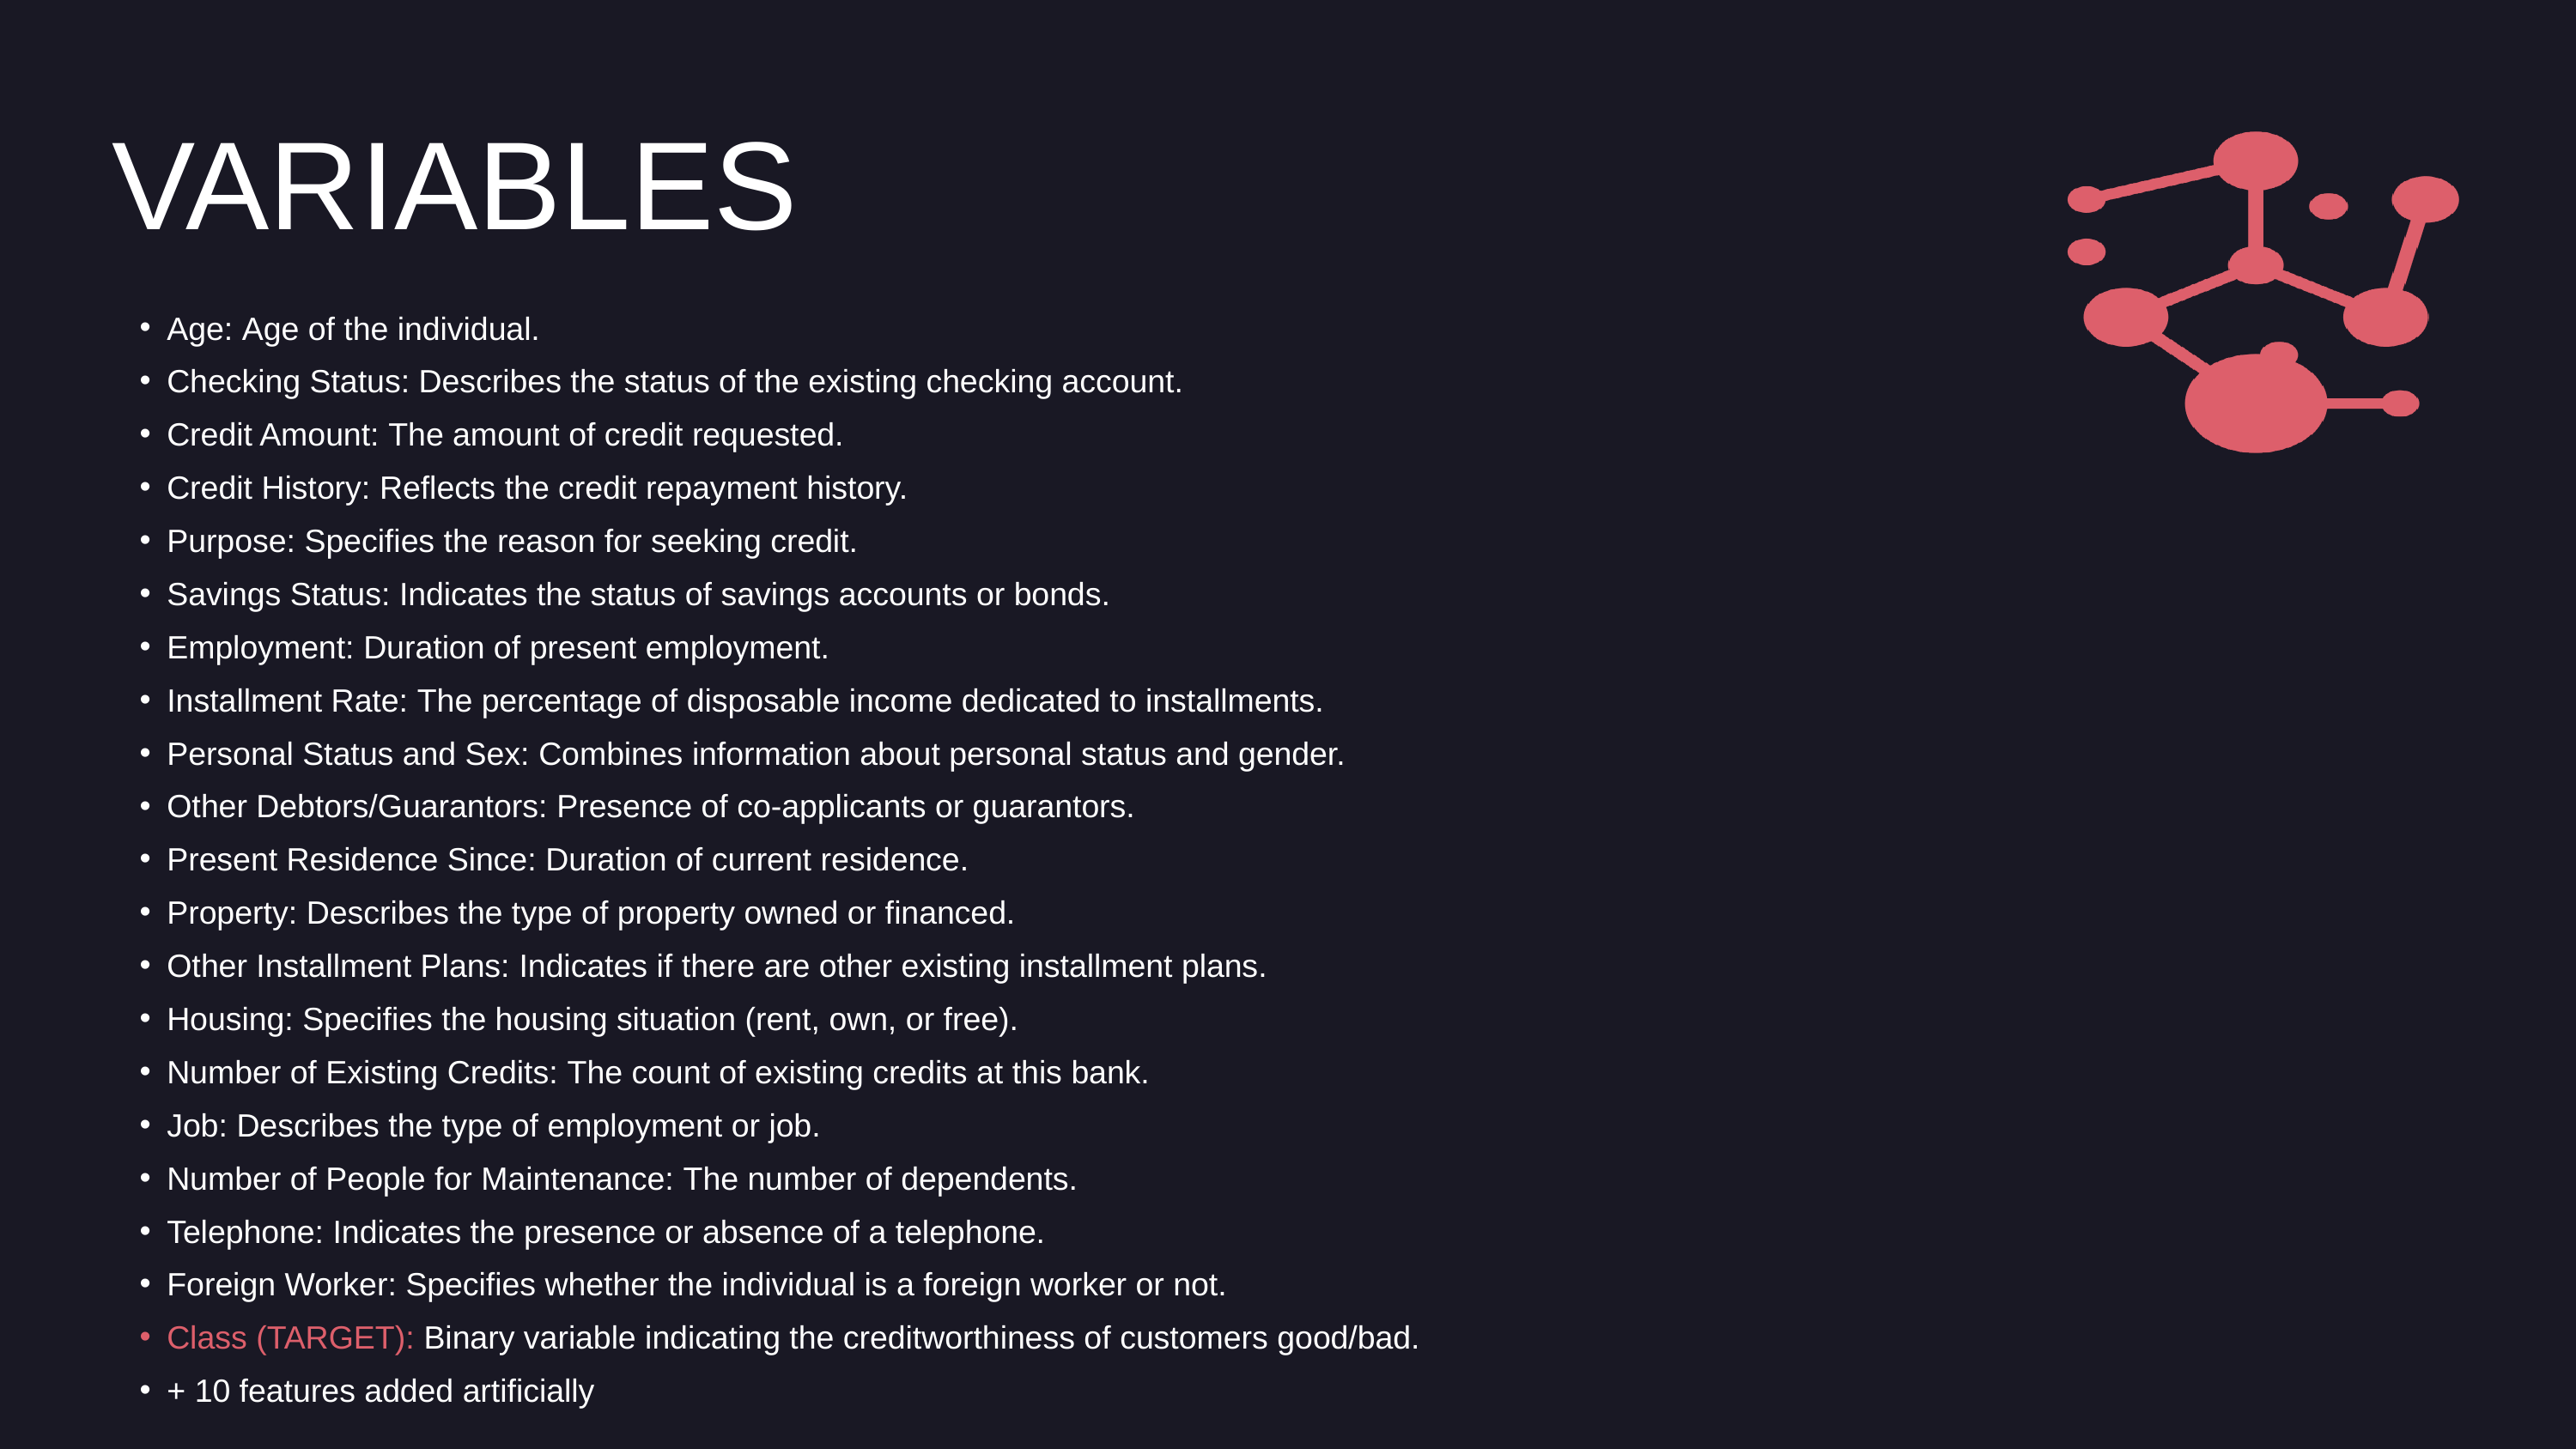

VARIABLES
Age: Age of the individual.
Checking Status: Describes the status of the existing checking account.
Credit Amount: The amount of credit requested.
Credit History: Reflects the credit repayment history.
Purpose: Specifies the reason for seeking credit.
Savings Status: Indicates the status of savings accounts or bonds.
Employment: Duration of present employment.
Installment Rate: The percentage of disposable income dedicated to installments.
Personal Status and Sex: Combines information about personal status and gender.
Other Debtors/Guarantors: Presence of co-applicants or guarantors.
Present Residence Since: Duration of current residence.
Property: Describes the type of property owned or financed.
Other Installment Plans: Indicates if there are other existing installment plans.
Housing: Specifies the housing situation (rent, own, or free).
Number of Existing Credits: The count of existing credits at this bank.
Job: Describes the type of employment or job.
Number of People for Maintenance: The number of dependents.
Telephone: Indicates the presence or absence of a telephone.
Foreign Worker: Specifies whether the individual is a foreign worker or not.
Class (TARGET): Binary variable indicating the creditworthiness of customers good/bad.
+ 10 features added artificially